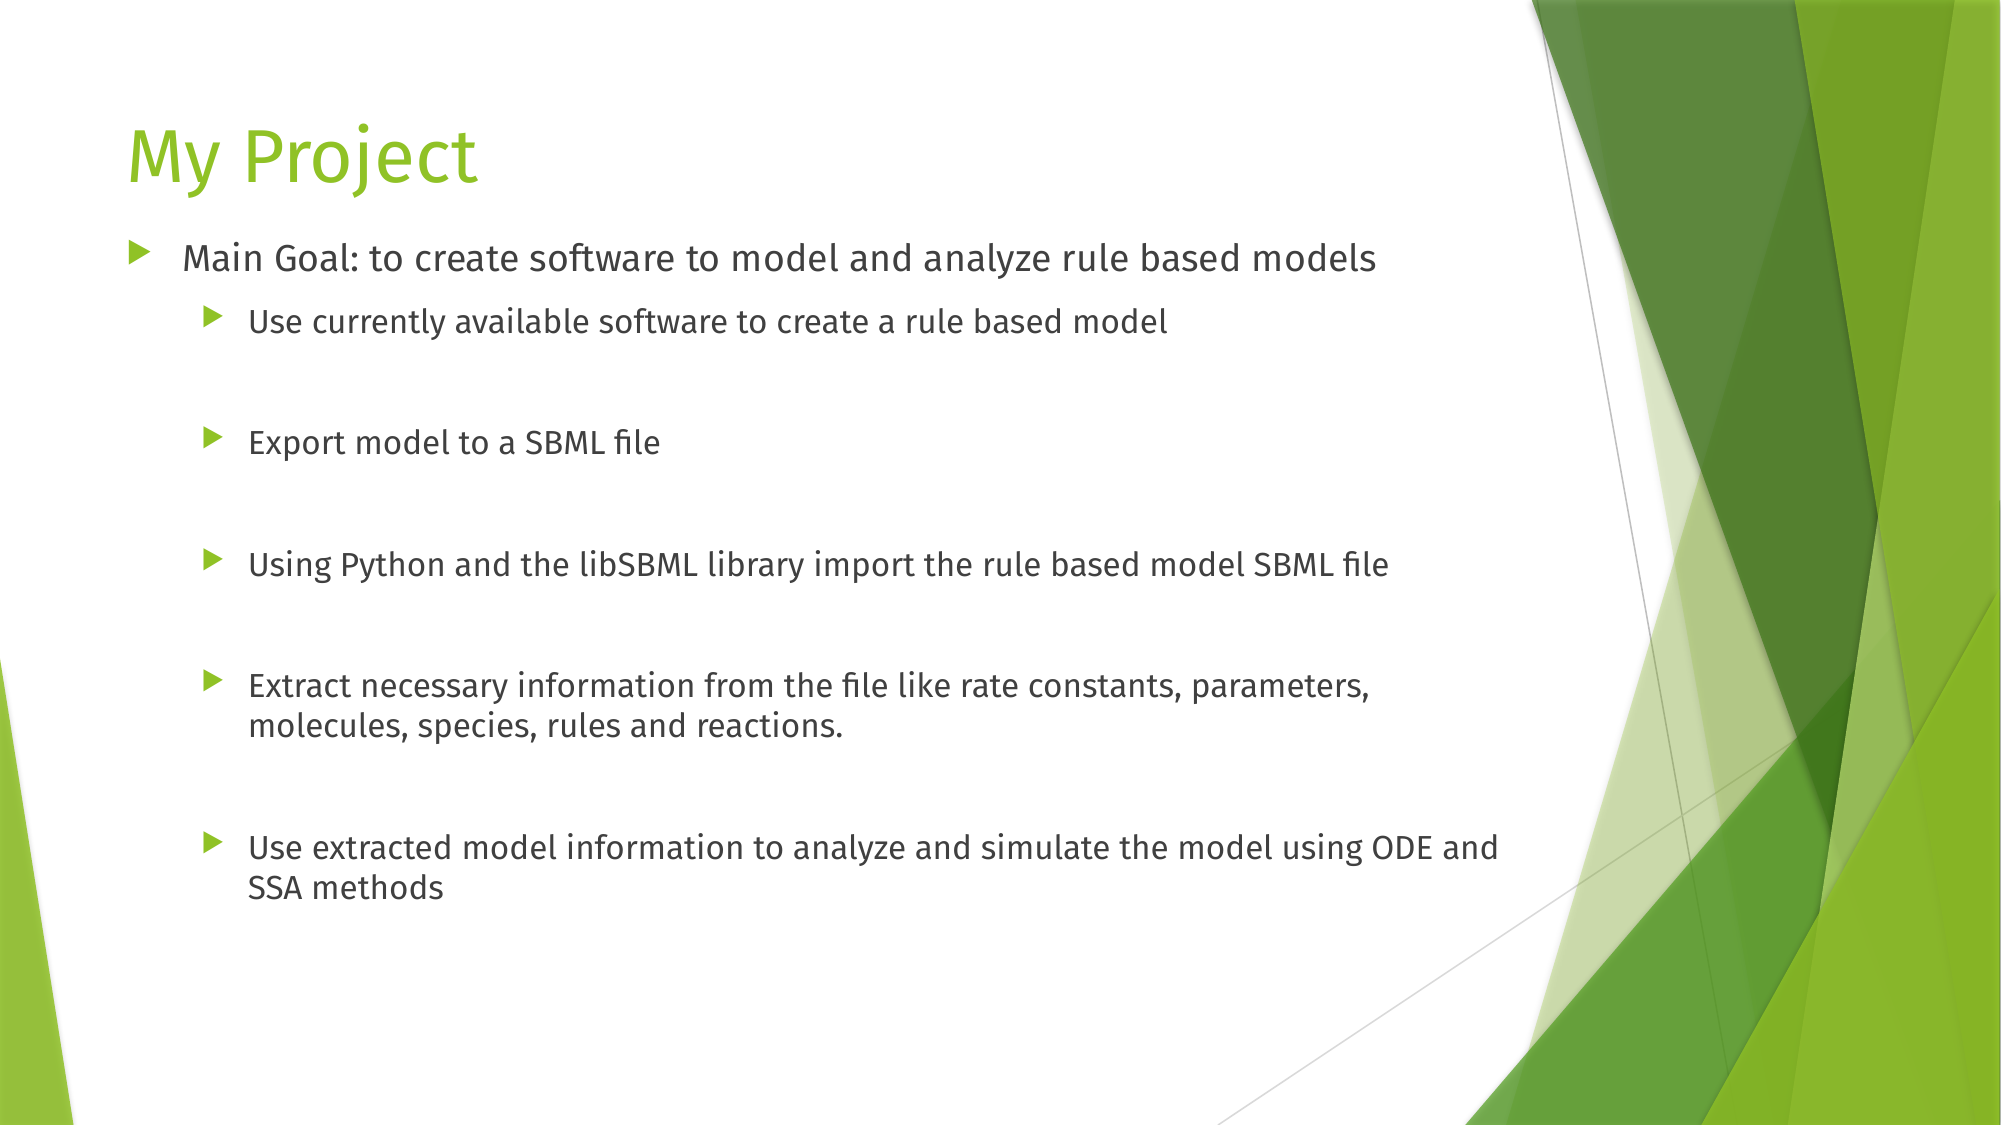

# My Project
Main Goal: to create software to model and analyze rule based models
Use currently available software to create a rule based model

Export model to a SBML file

Using Python and the libSBML library import the rule based model SBML file

Extract necessary information from the file like rate constants, parameters, molecules, species, rules and reactions.

Use extracted model information to analyze and simulate the model using ODE and SSA methods